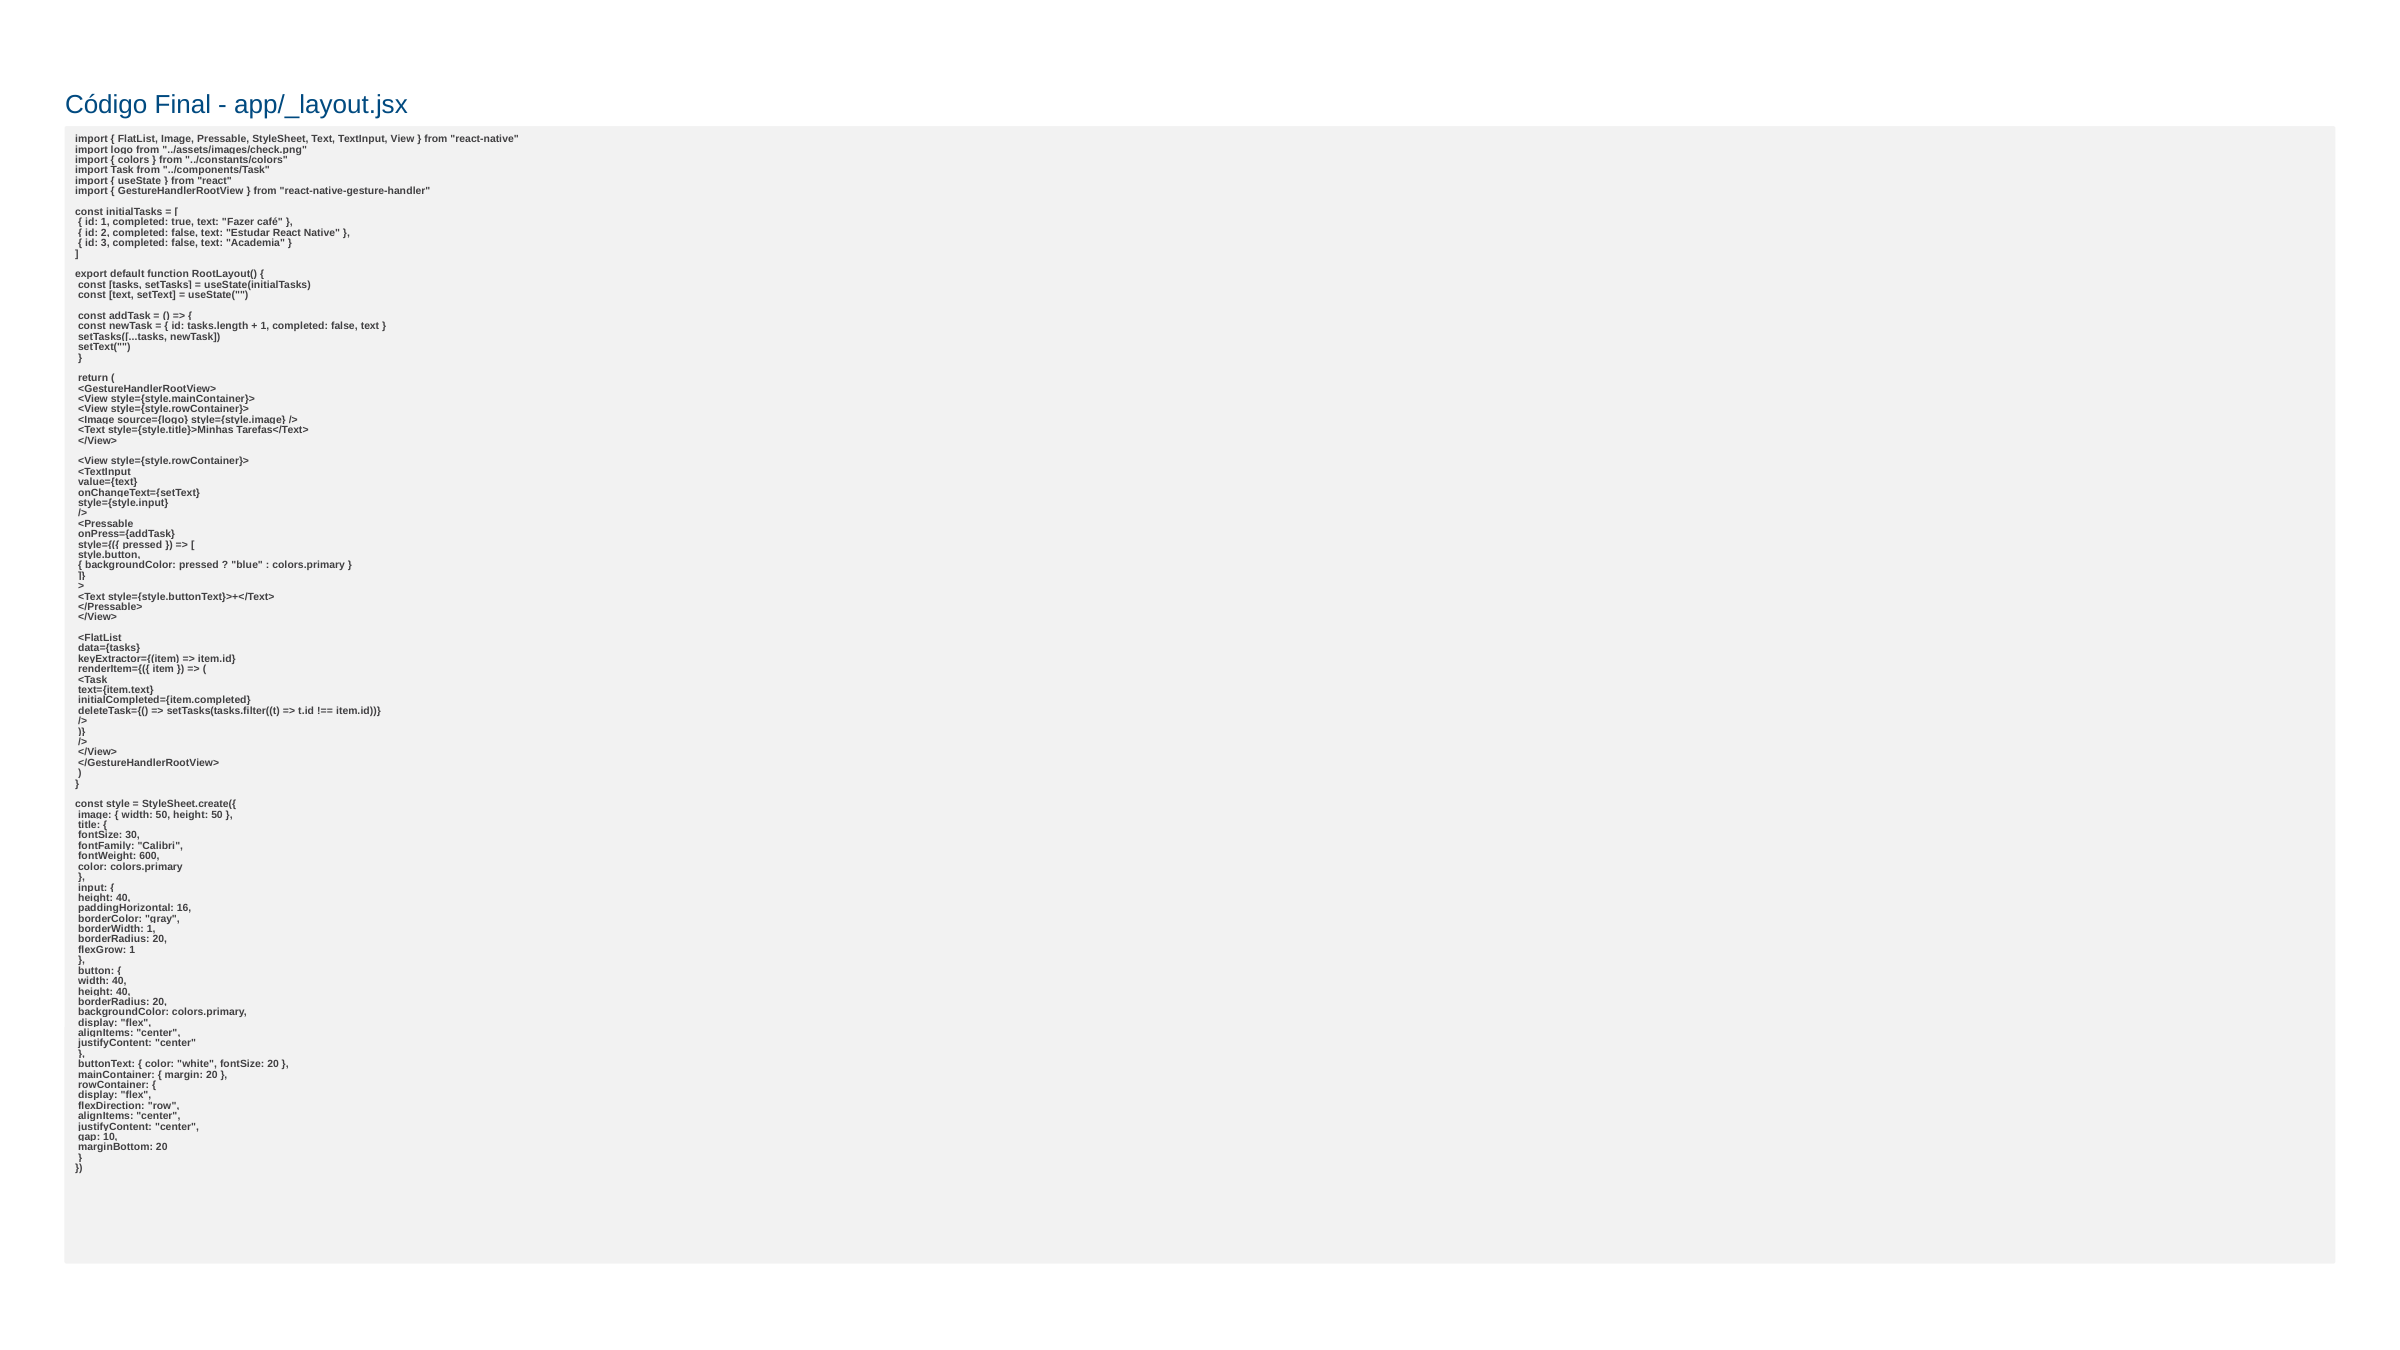

Código Final - app/_layout.jsx

import { FlatList, Image, Pressable, StyleSheet, Text, TextInput, View } from "react-native"
import logo from "../assets/images/check.png"
import { colors } from "../constants/colors"
import Task from "../components/Task"
import { useState } from "react"
import { GestureHandlerRootView } from "react-native-gesture-handler"

const initialTasks = [
 { id: 1, completed: true, text: "Fazer café" },
 { id: 2, completed: false, text: "Estudar React Native" },
 { id: 3, completed: false, text: "Academia" }
]

export default function RootLayout() {
 const [tasks, setTasks] = useState(initialTasks)
 const [text, setText] = useState("")

 const addTask = () => {
 const newTask = { id: tasks.length + 1, completed: false, text }
 setTasks([...tasks, newTask])
 setText("")
 }

 return (
 <GestureHandlerRootView>
 <View style={style.mainContainer}>
 <View style={style.rowContainer}>
 <Image source={logo} style={style.image} />
 <Text style={style.title}>Minhas Tarefas</Text>
 </View>

 <View style={style.rowContainer}>
 <TextInput
 value={text}
 onChangeText={setText}
 style={style.input}
 />
 <Pressable
 onPress={addTask}
 style={({ pressed }) => [
 style.button,
 { backgroundColor: pressed ? "blue" : colors.primary }
 ]}
 >
 <Text style={style.buttonText}>+</Text>
 </Pressable>
 </View>

 <FlatList
 data={tasks}
 keyExtractor={(item) => item.id}
 renderItem={({ item }) => (
 <Task
 text={item.text}
 initialCompleted={item.completed}
 deleteTask={() => setTasks(tasks.filter((t) => t.id !== item.id))}
 />
 )}
 />
 </View>
 </GestureHandlerRootView>
 )
}

const style = StyleSheet.create({
 image: { width: 50, height: 50 },
 title: {
 fontSize: 30,
 fontFamily: "Calibri",
 fontWeight: 600,
 color: colors.primary
 },
 input: {
 height: 40,
 paddingHorizontal: 16,
 borderColor: "gray",
 borderWidth: 1,
 borderRadius: 20,
 flexGrow: 1
 },
 button: {
 width: 40,
 height: 40,
 borderRadius: 20,
 backgroundColor: colors.primary,
 display: "flex",
 alignItems: "center",
 justifyContent: "center"
 },
 buttonText: { color: "white", fontSize: 20 },
 mainContainer: { margin: 20 },
 rowContainer: {
 display: "flex",
 flexDirection: "row",
 alignItems: "center",
 justifyContent: "center",
 gap: 10,
 marginBottom: 20
 }
})